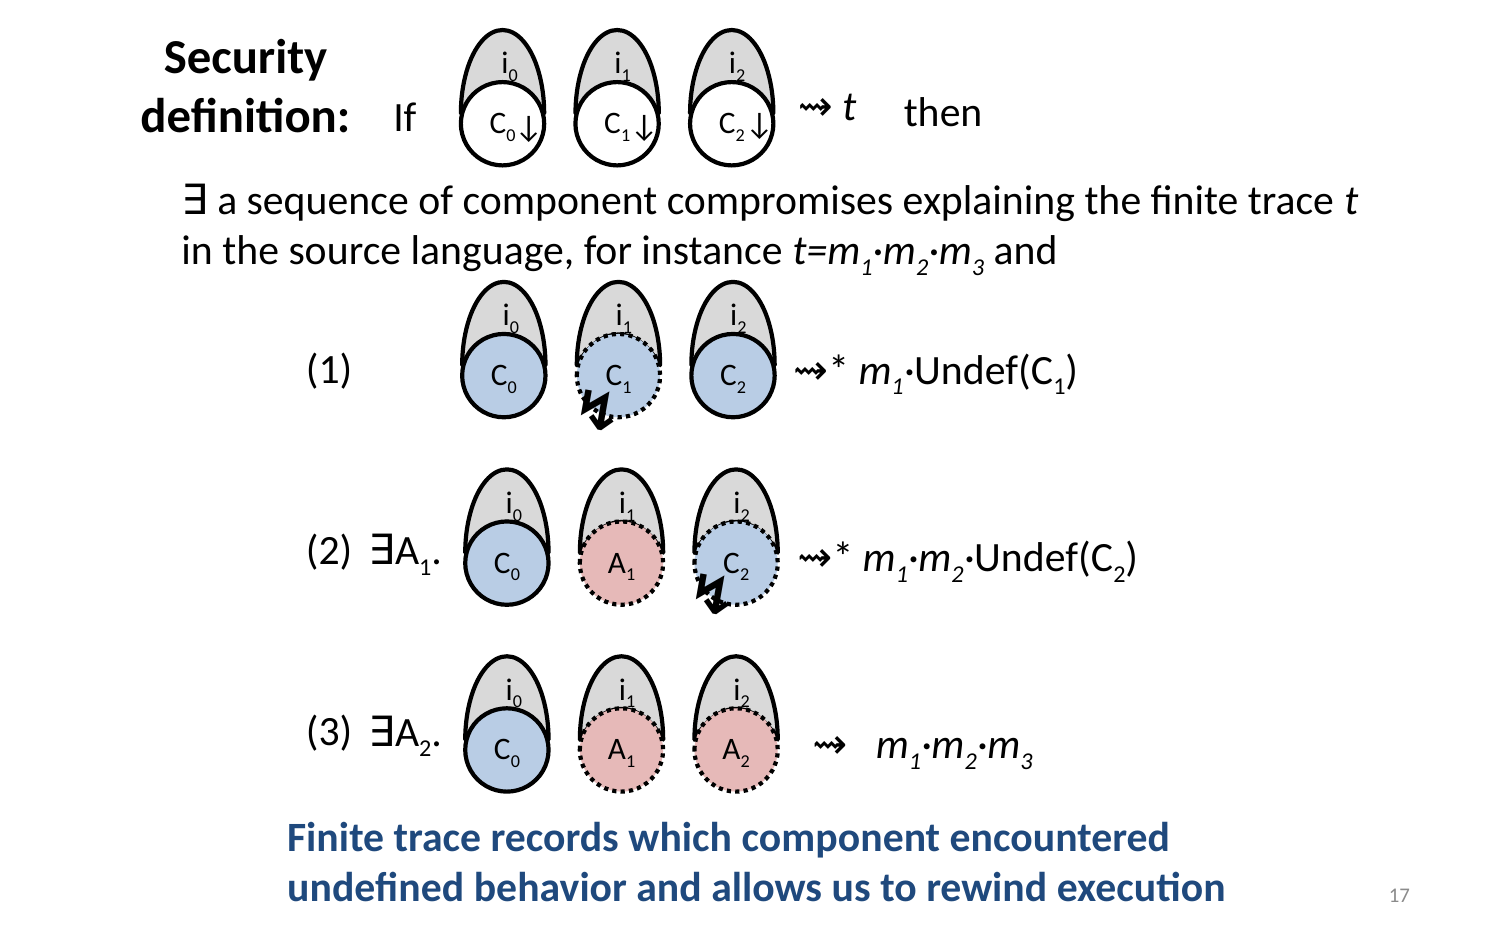

# Security definition:

i0

i1

i2
C0
C1
C2
⇝ t
then
If
↓
↓
↓
∃ a sequence of component compromises explaining the finite trace t
in the source language, for instance t=m1·m2·m3 and

i0

i1

i2
C0
C1
C2
(1)
⇝* m1·Undef(C1)
↯

i0

i1

i2
C0
A1
C2
(2)
∃A1.
⇝* m1·m2·Undef(C2)
↯

i0

i1

i2
C0
A1
A2
(3)
∃A2.
⇝   m1·m2·m3
Finite trace records which component encountered
undefined behavior and allows us to rewind execution
17